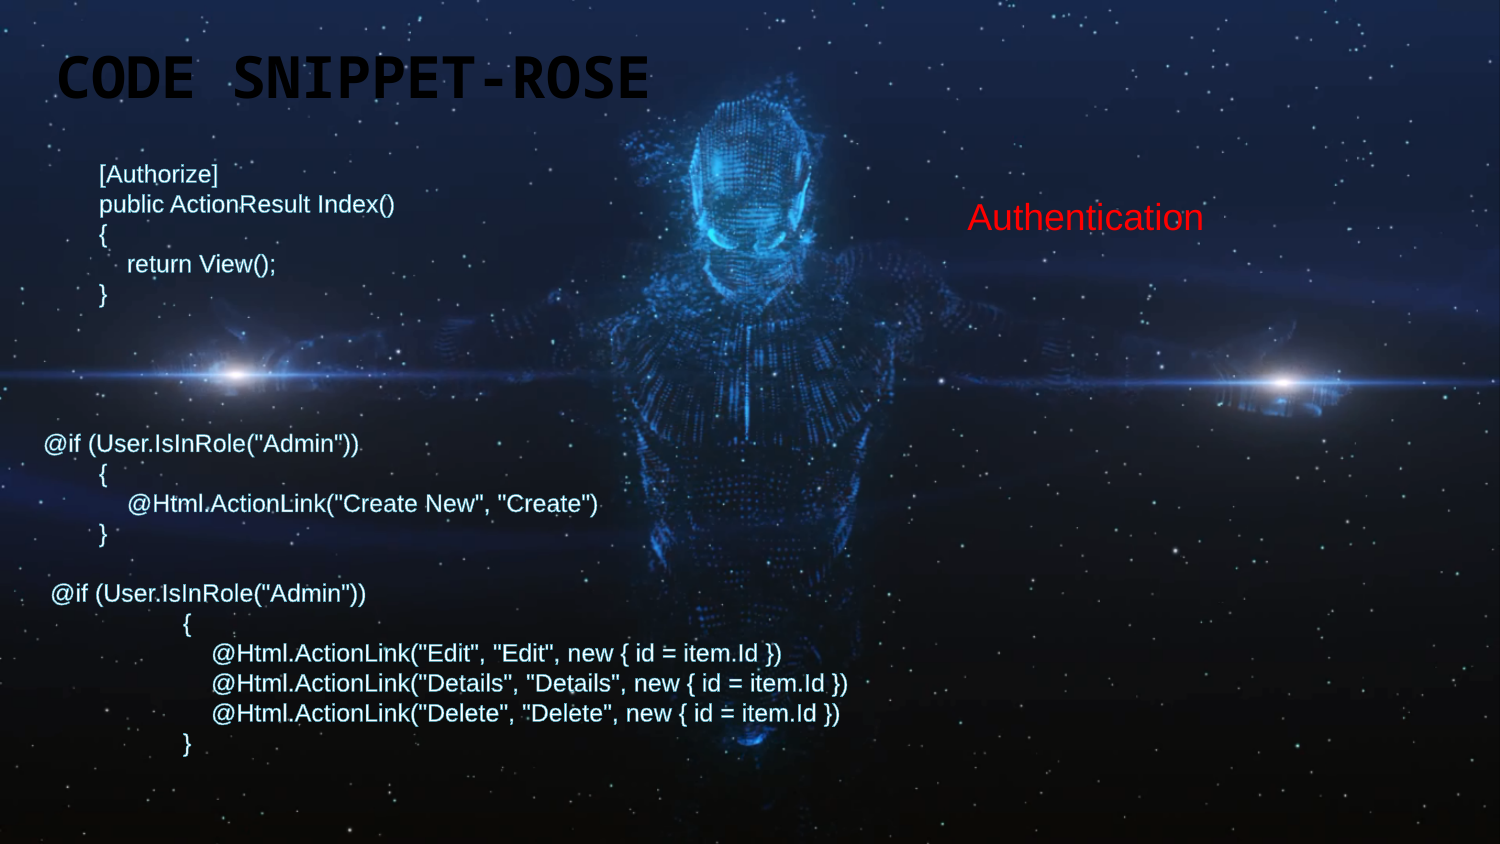

# CODE SNIPPET-ROSE
        [Authorize]
        public ActionResult Index()
        {
            return View();
        }

@if (User.IsInRole("Admin"))
        {
            @Html.ActionLink("Create New", "Create")
        }

 @if (User.IsInRole("Admin"))
                    {
                        @Html.ActionLink("Edit", "Edit", new { id = item.Id })
                        @Html.ActionLink("Details", "Details", new { id = item.Id })
                        @Html.ActionLink("Delete", "Delete", new { id = item.Id })
                    }
Authentication